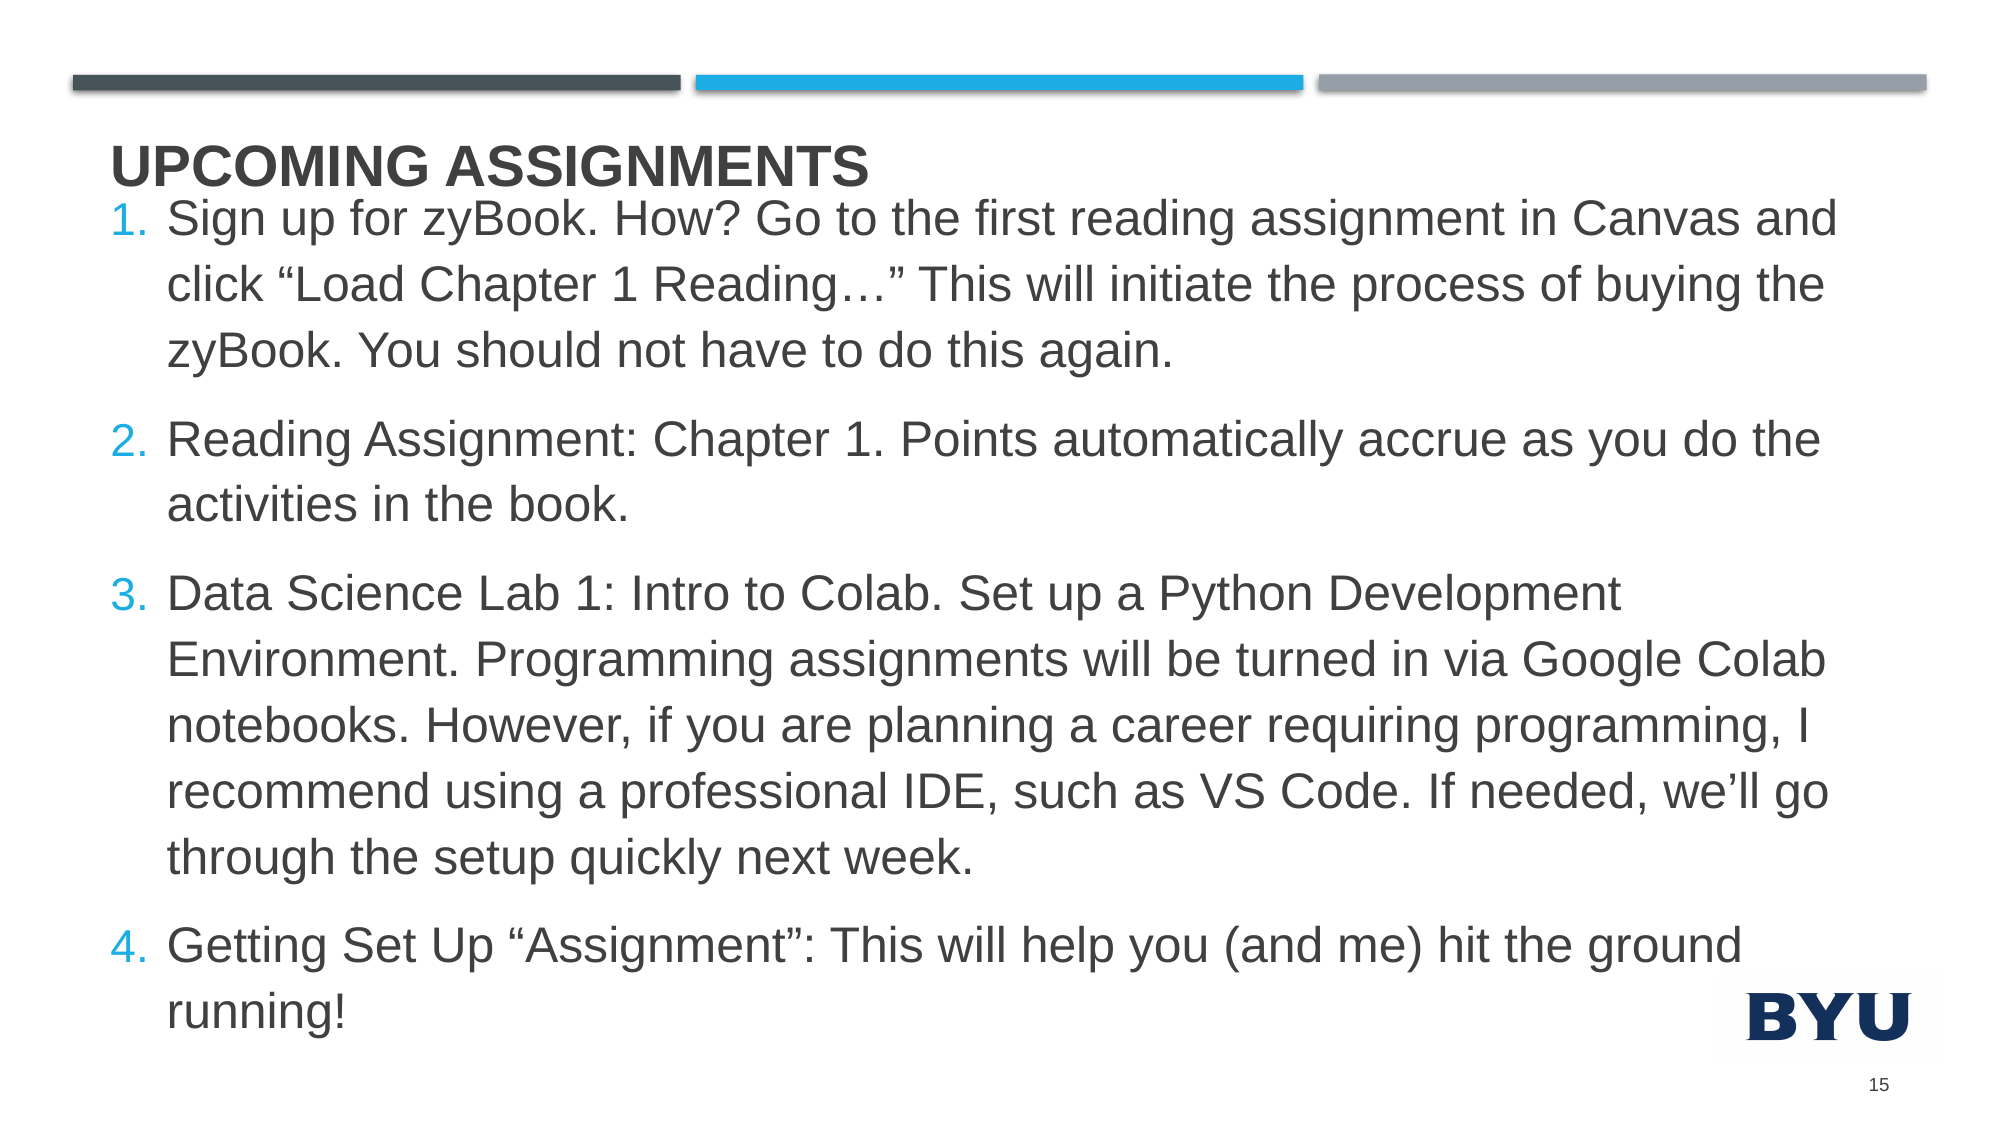

# Upcoming Assignments
Sign up for zyBook. How? Go to the first reading assignment in Canvas and click “Load Chapter 1 Reading…” This will initiate the process of buying the zyBook. You should not have to do this again.
Reading Assignment: Chapter 1. Points automatically accrue as you do the activities in the book.
Data Science Lab 1: Intro to Colab. Set up a Python Development Environment. Programming assignments will be turned in via Google Colab notebooks. However, if you are planning a career requiring programming, I recommend using a professional IDE, such as VS Code. If needed, we’ll go through the setup quickly next week.
Getting Set Up “Assignment”: This will help you (and me) hit the ground running!
15